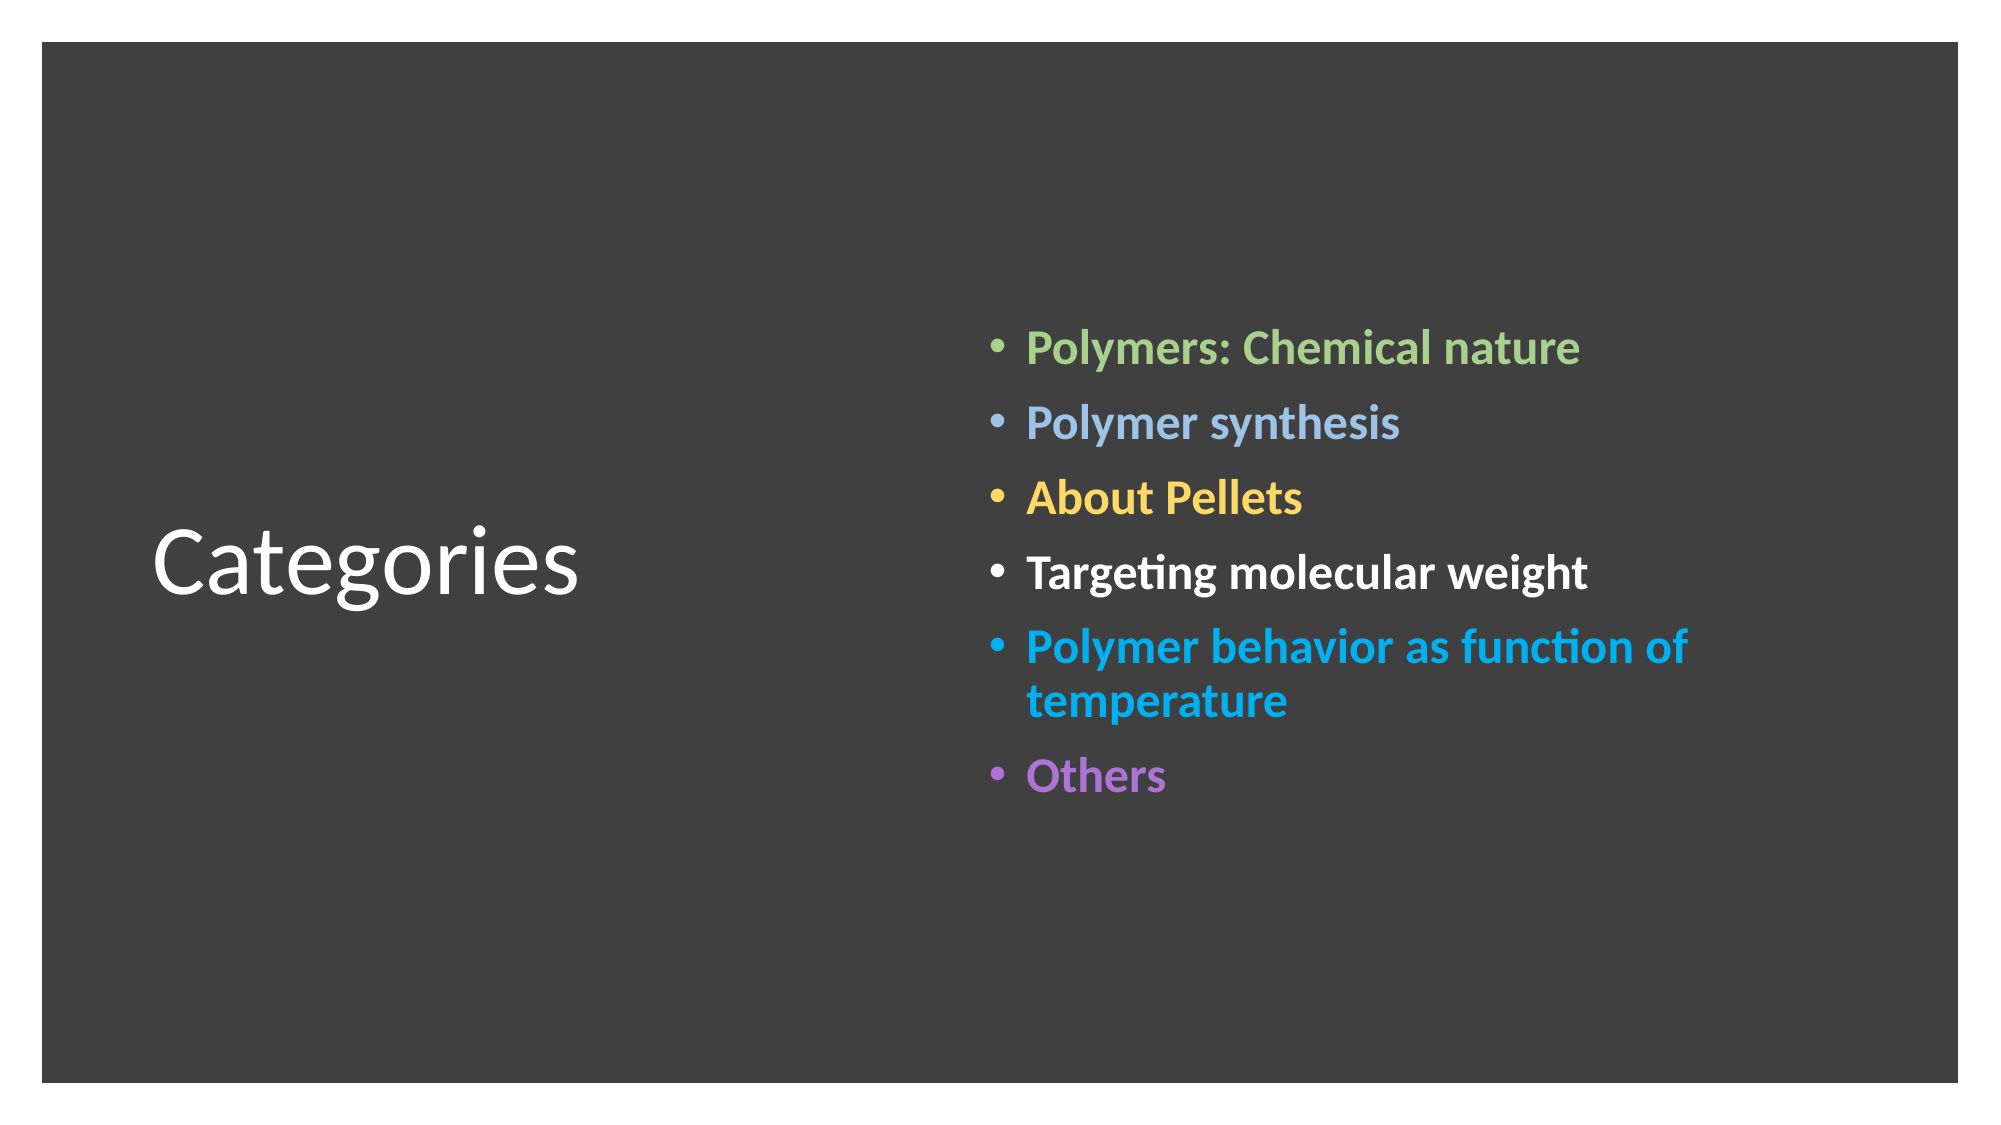

# Categories
Polymers: Chemical nature
Polymer synthesis
About Pellets
Targeting molecular weight
Polymer behavior as function of temperature
Others
2